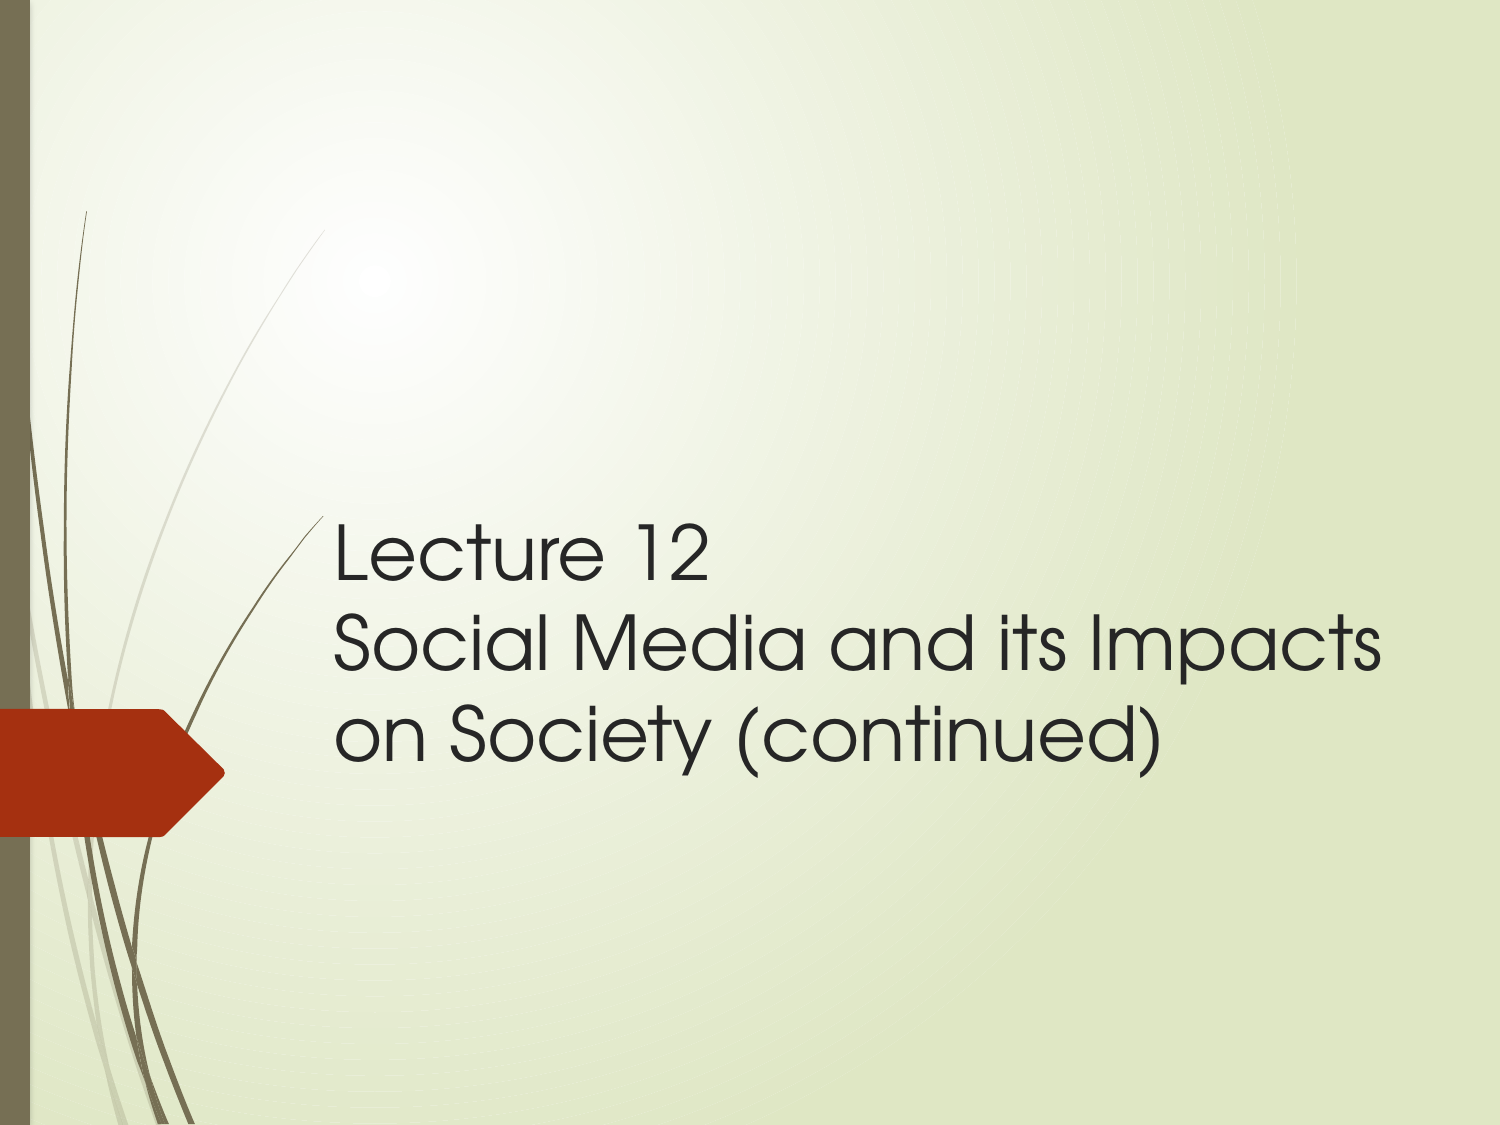

# Lecture 12 Social Media and its Impacts on Society (continued)